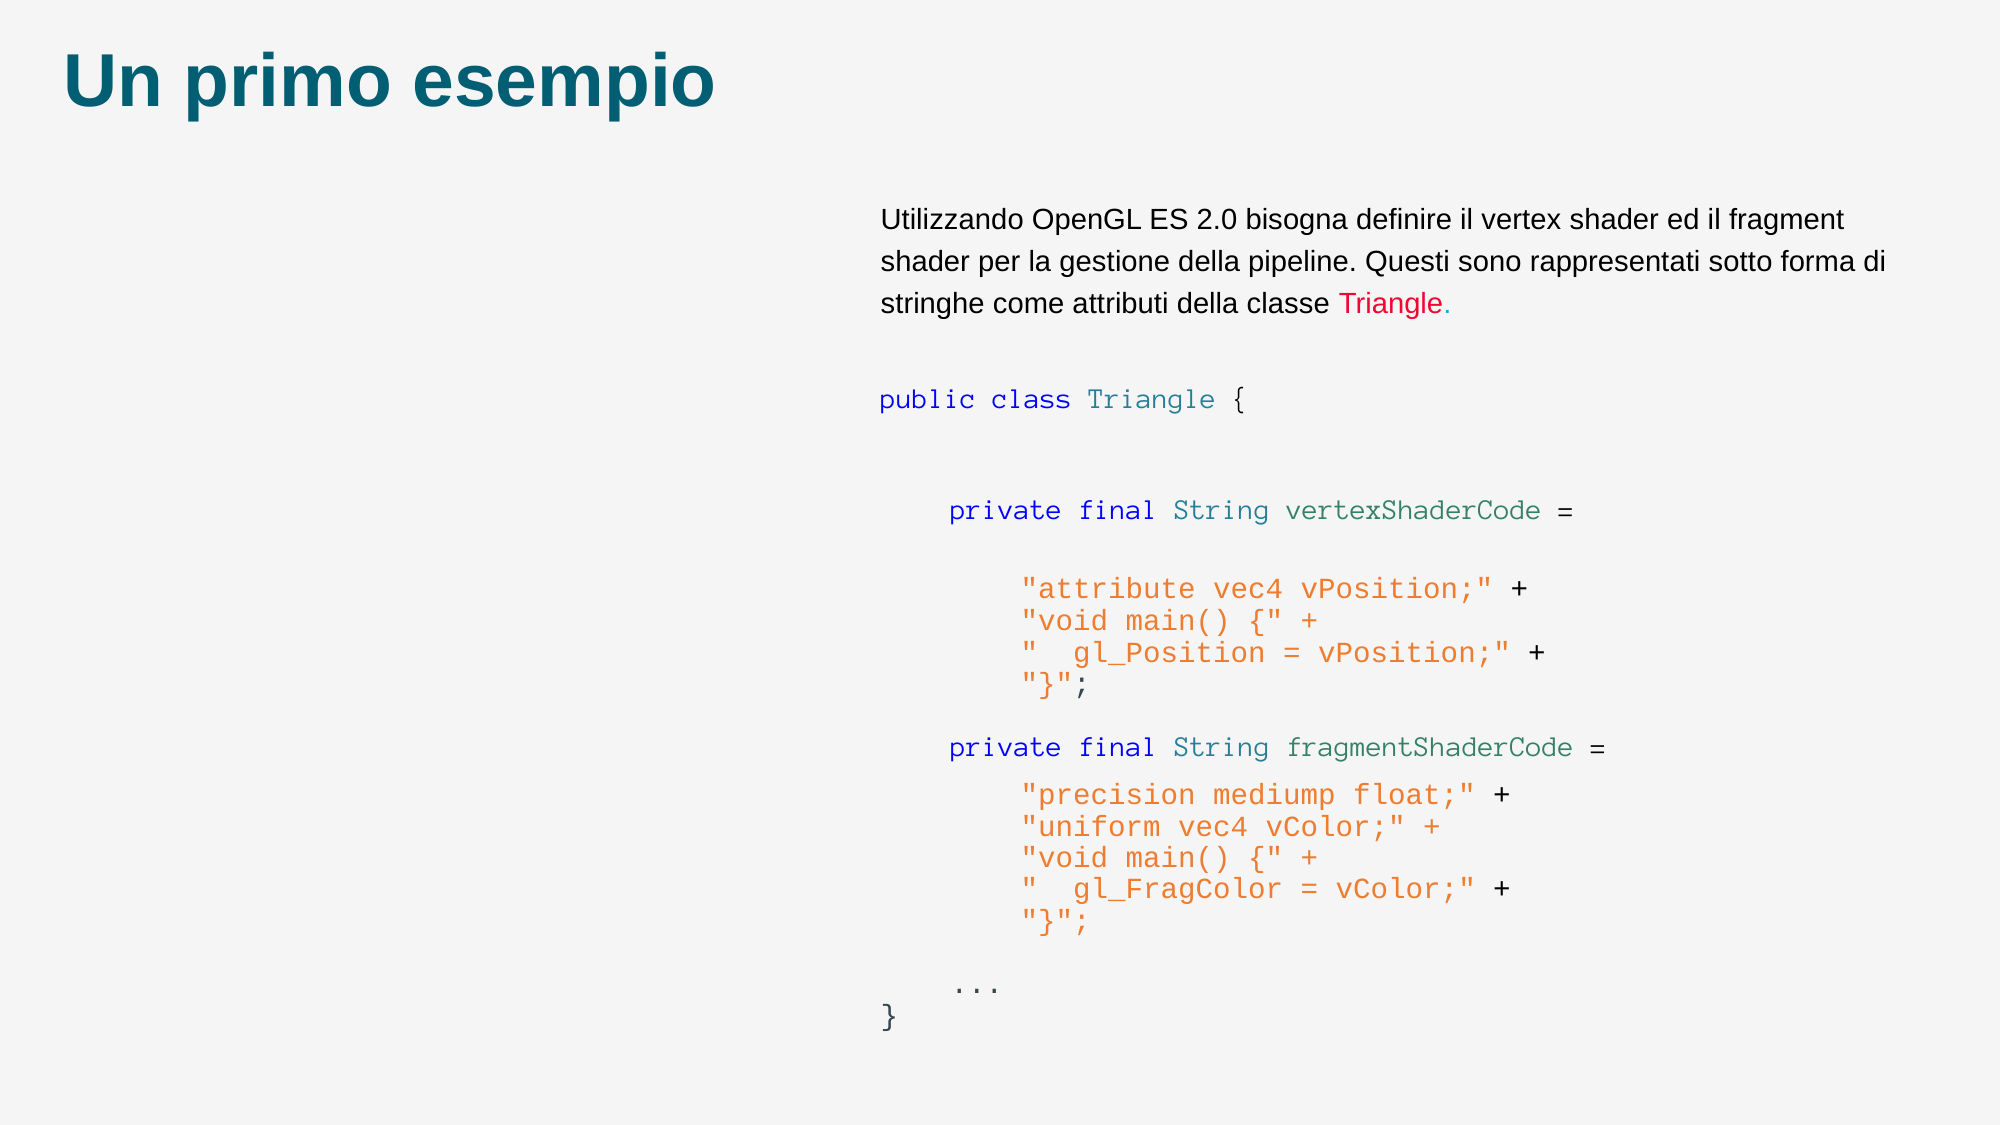

# Un primo esempio

Utilizzando OpenGL ES 2.0 bisogna definire il vertex shader ed il fragment shader per la gestione della pipeline. Questi sono rappresentati sotto forma di stringhe come attributi della classe Triangle.

public class Triangle {
    private final String vertexShaderCode =
        "attribute vec4 vPosition;" +
        "void main() {" +
        "  gl_Position = vPosition;" +
        "}";
    private final String fragmentShaderCode =
        "precision mediump float;" +
        "uniform vec4 vColor;" +
        "void main() {" +
        "  gl_FragColor = vColor;" +
        "}";
    ...
}